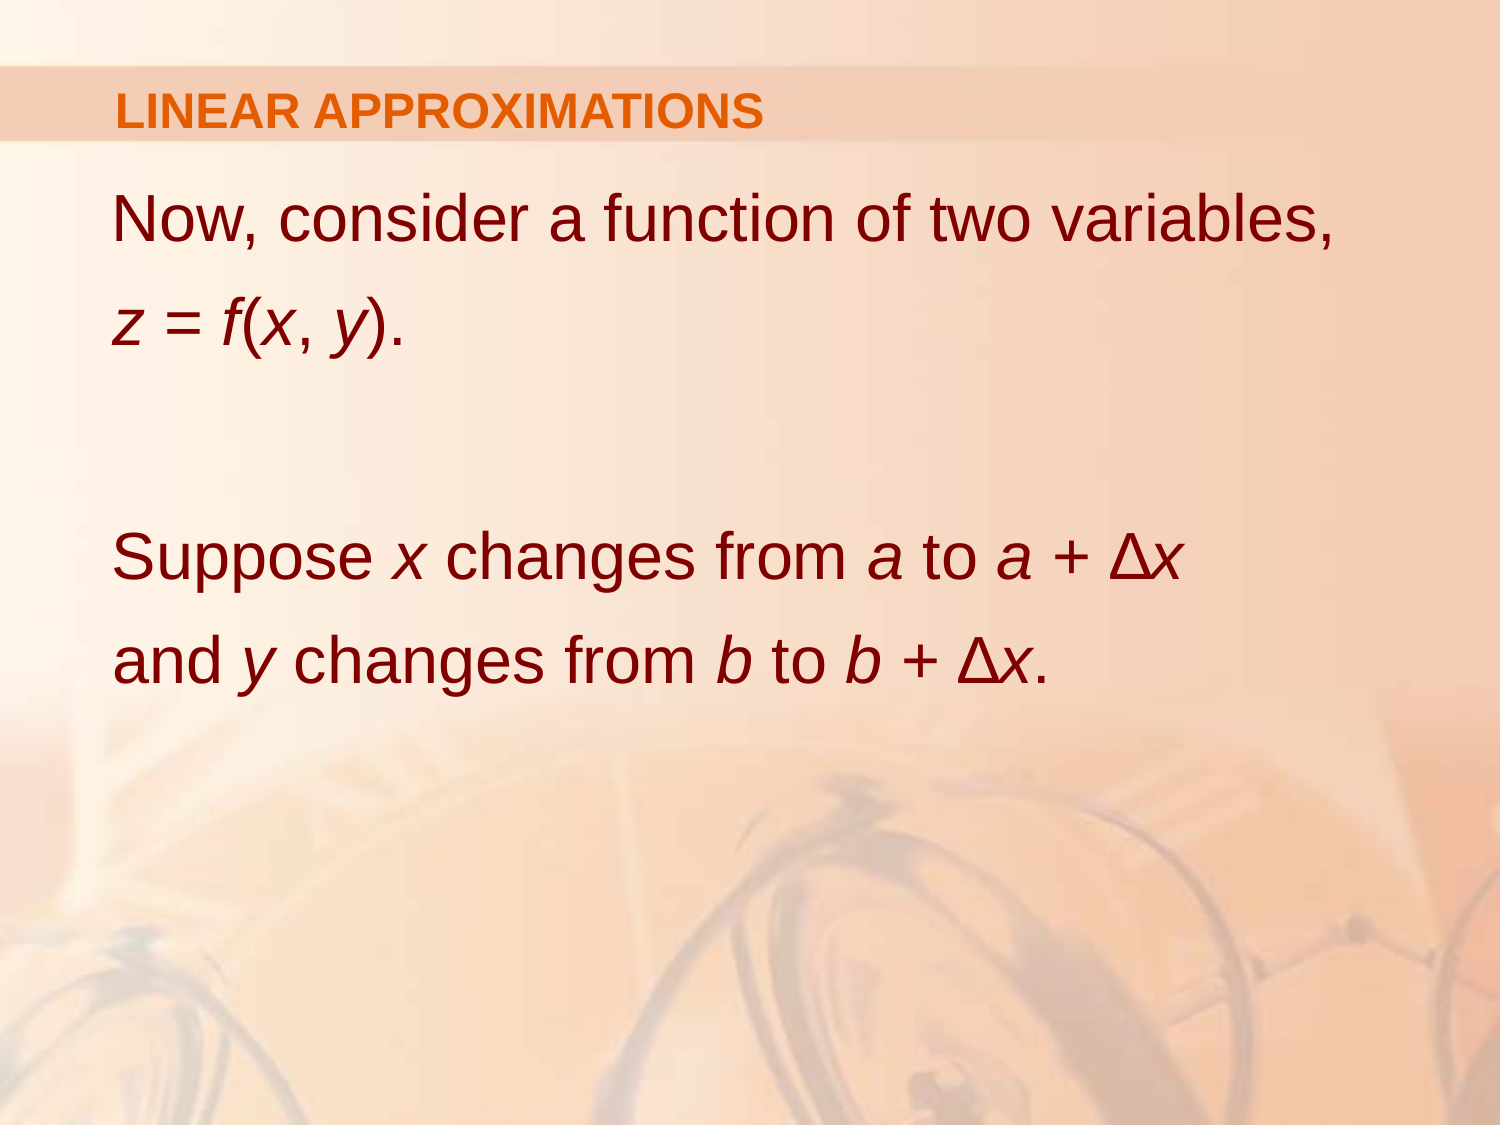

# LINEAR APPROXIMATIONS
Now, consider a function of two variables,
z = f(x, y).

Suppose x changes from a to a + ∆x
and y changes from b to b + ∆x.